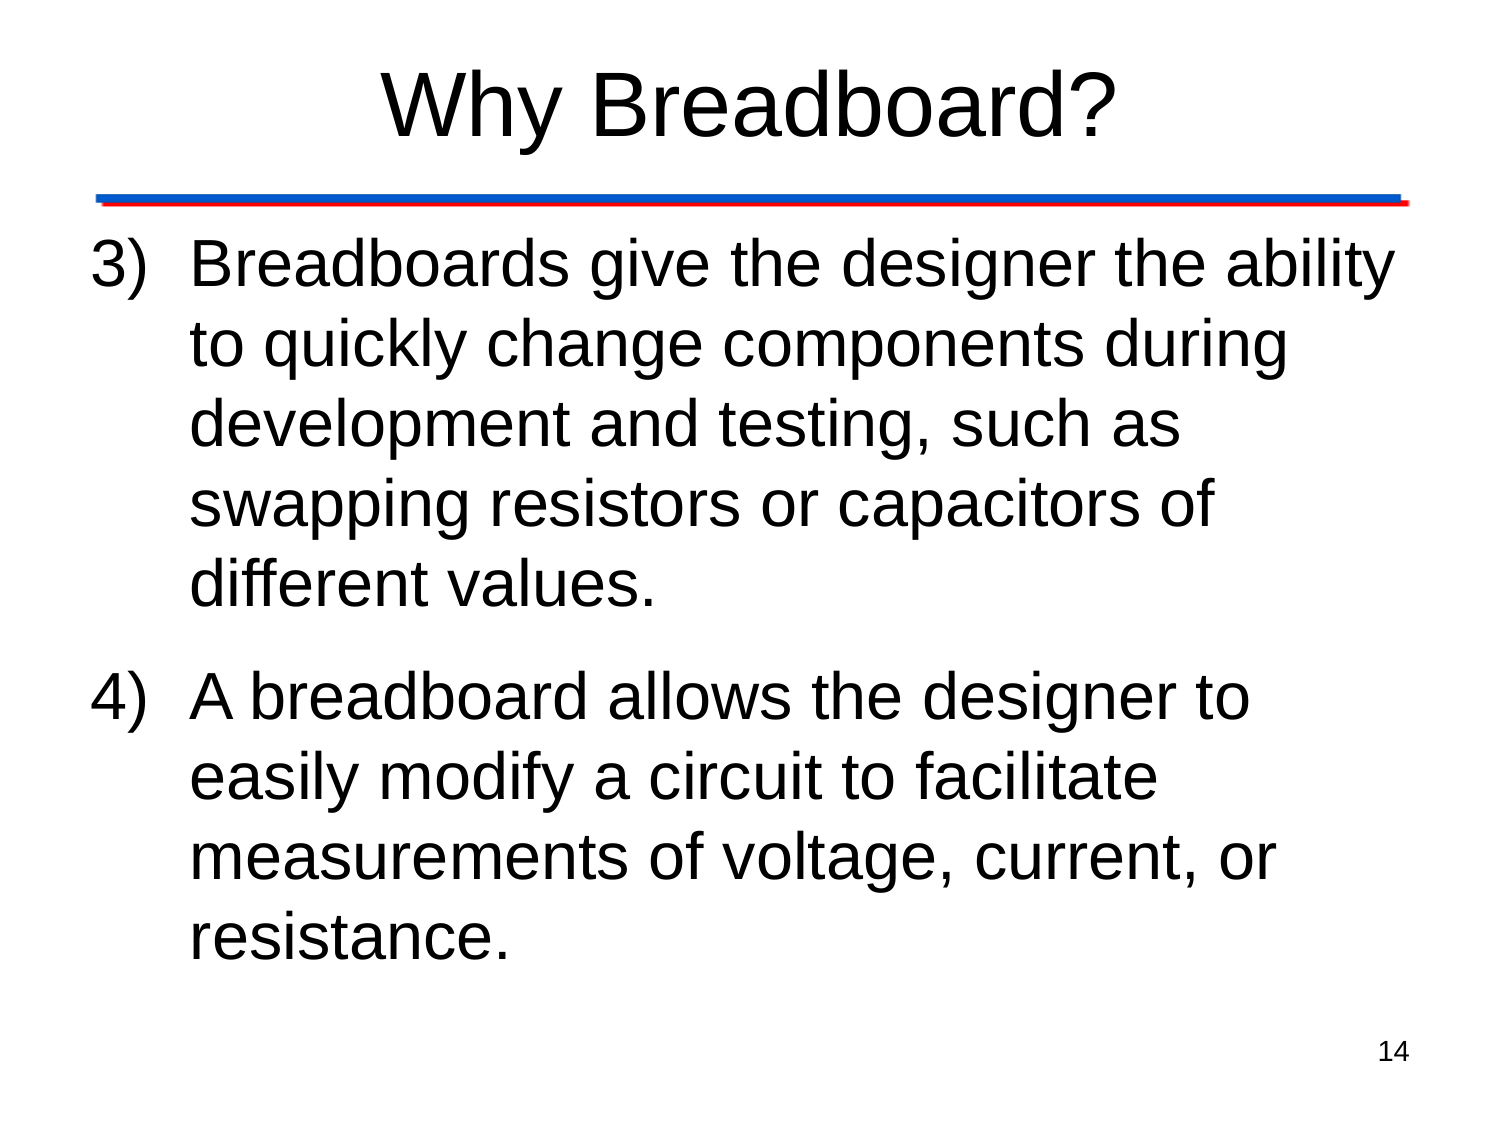

# Why Breadboard?
Breadboards give the designer the ability to quickly change components during development and testing, such as swapping resistors or capacitors of different values.
A breadboard allows the designer to easily modify a circuit to facilitate measurements of voltage, current, or resistance.

14